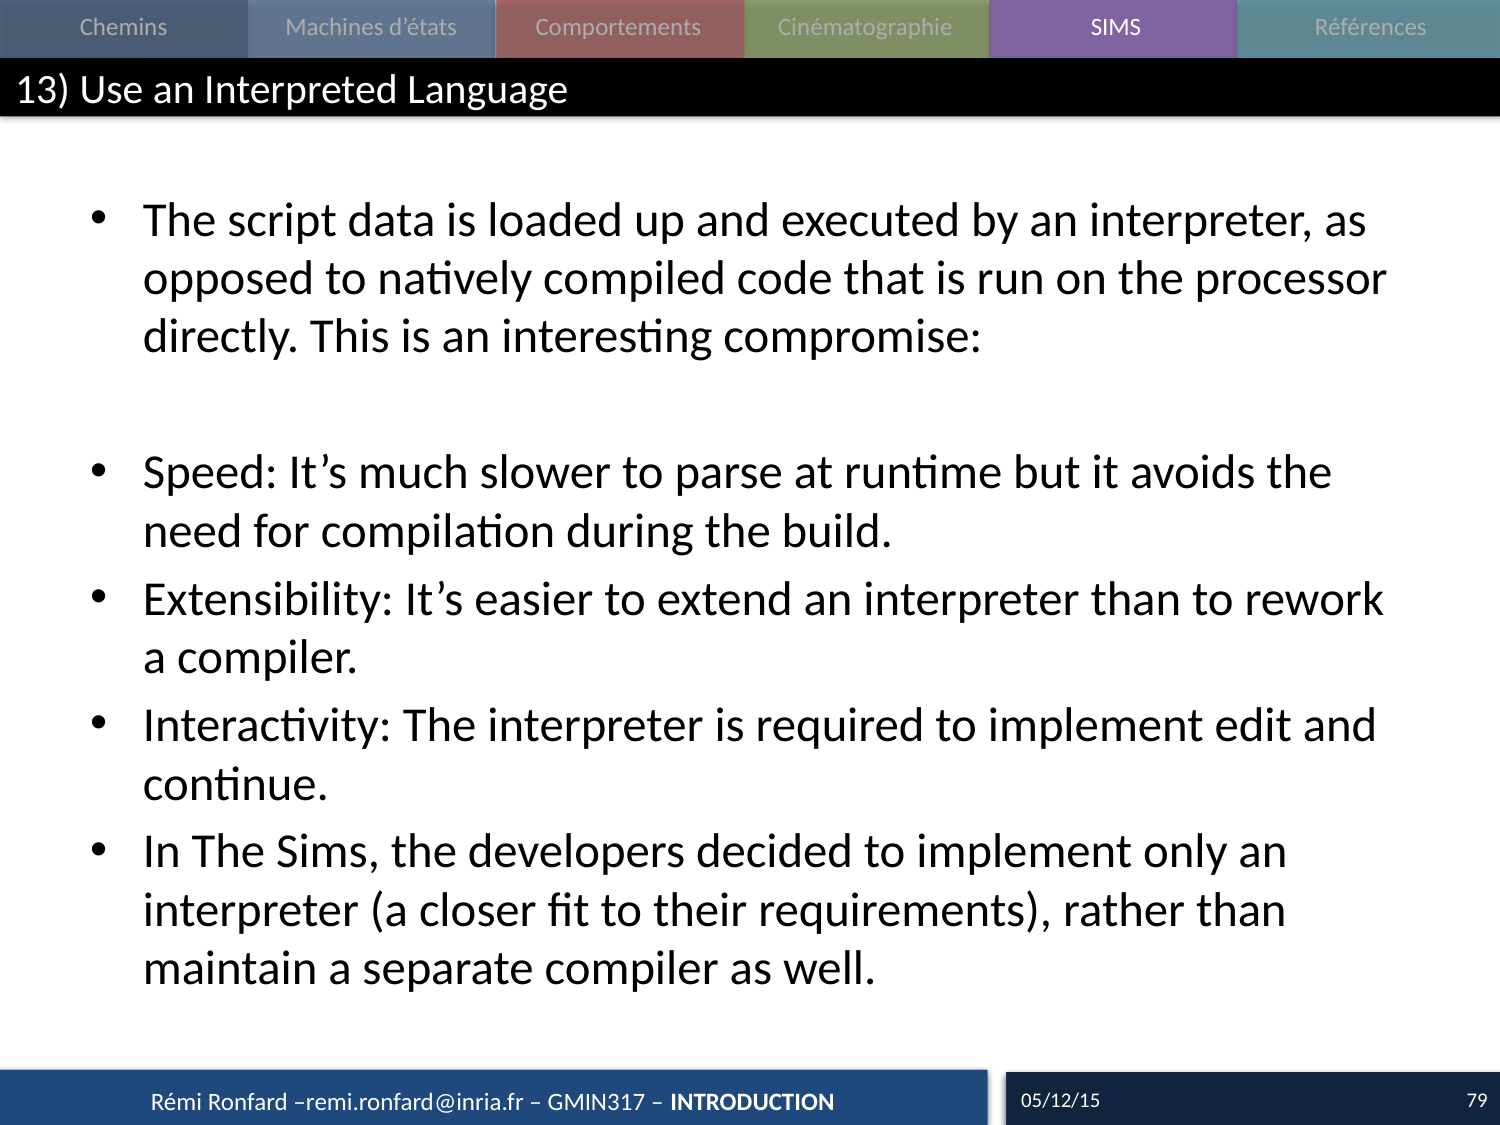

# 13) Use an Interpreted Language
The script data is loaded up and executed by an interpreter, as opposed to natively compiled code that is run on the processor directly. This is an interesting compromise:

Speed: It’s much slower to parse at runtime but it avoids the need for compilation during the build.
Extensibility: It’s easier to extend an interpreter than to rework a compiler.
Interactivity: The interpreter is required to implement edit and continue.
In The Sims, the developers decided to implement only an interpreter (a closer fit to their requirements), rather than maintain a separate compiler as well.
05/12/15
79
Rémi Ronfard –remi.ronfard@inria.fr – GMIN317 – INTRODUCTION